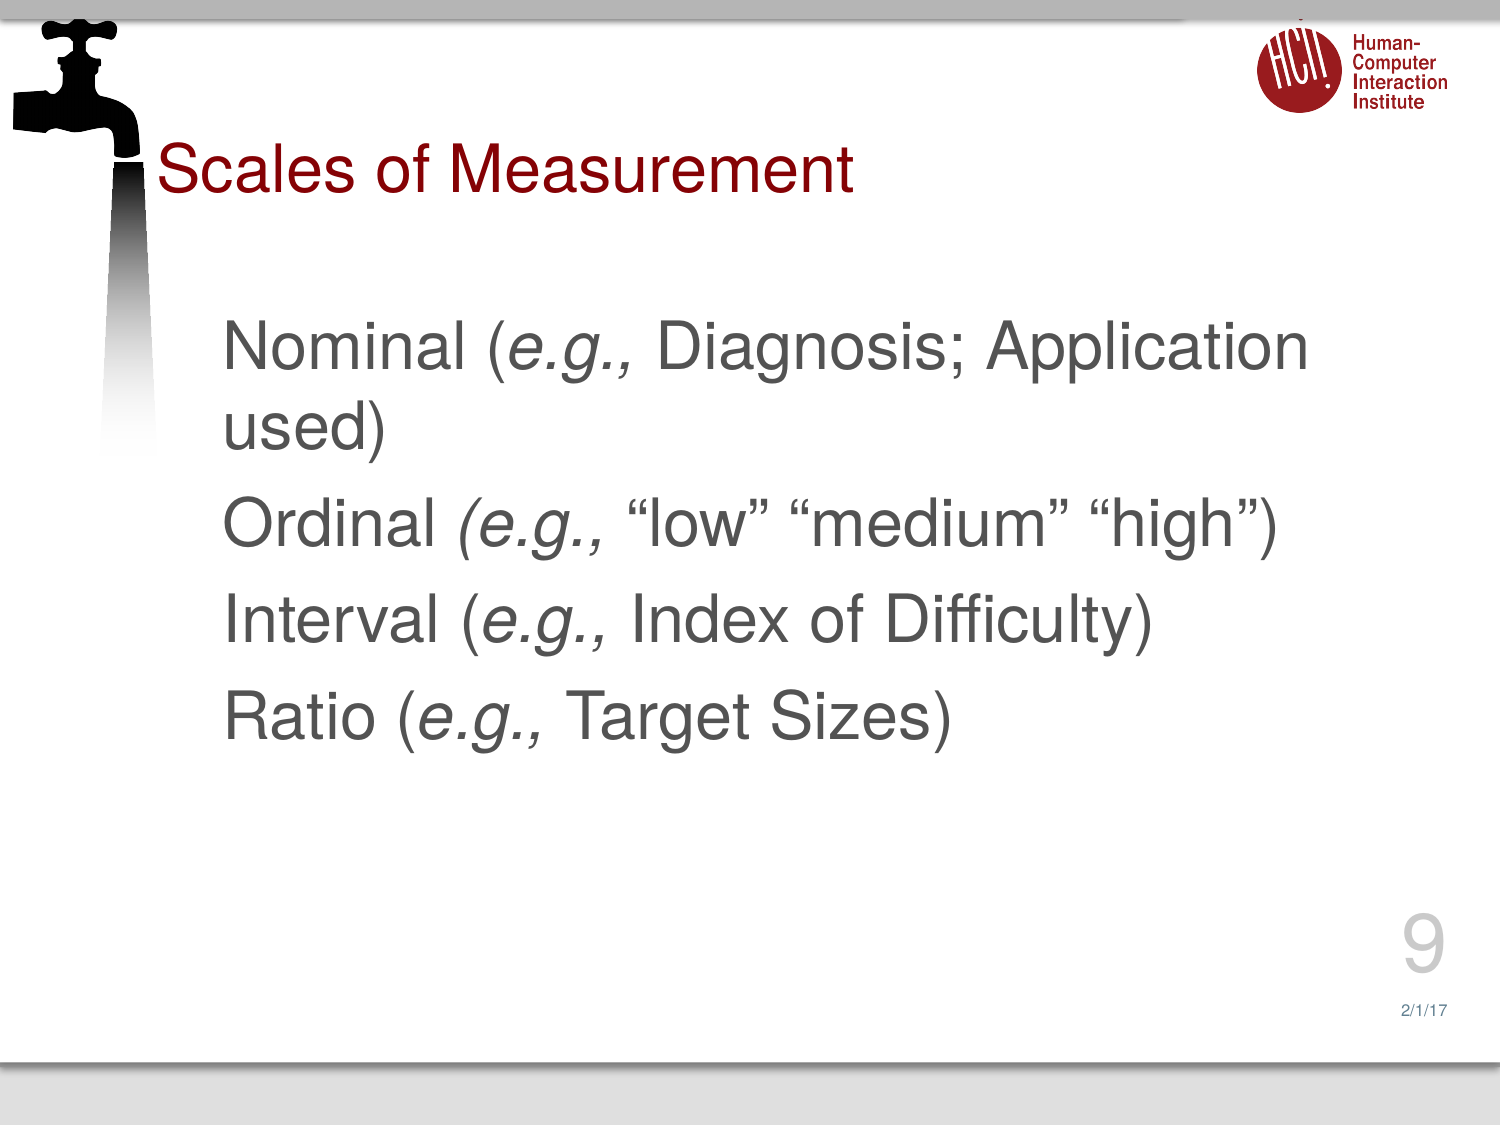

# Scales of Measurement
Nominal (e.g., Diagnosis; Application used)
Ordinal (e.g., “low” “medium” “high”)
Interval (e.g., Index of Difficulty)
Ratio (e.g., Target Sizes)
9
2/1/17